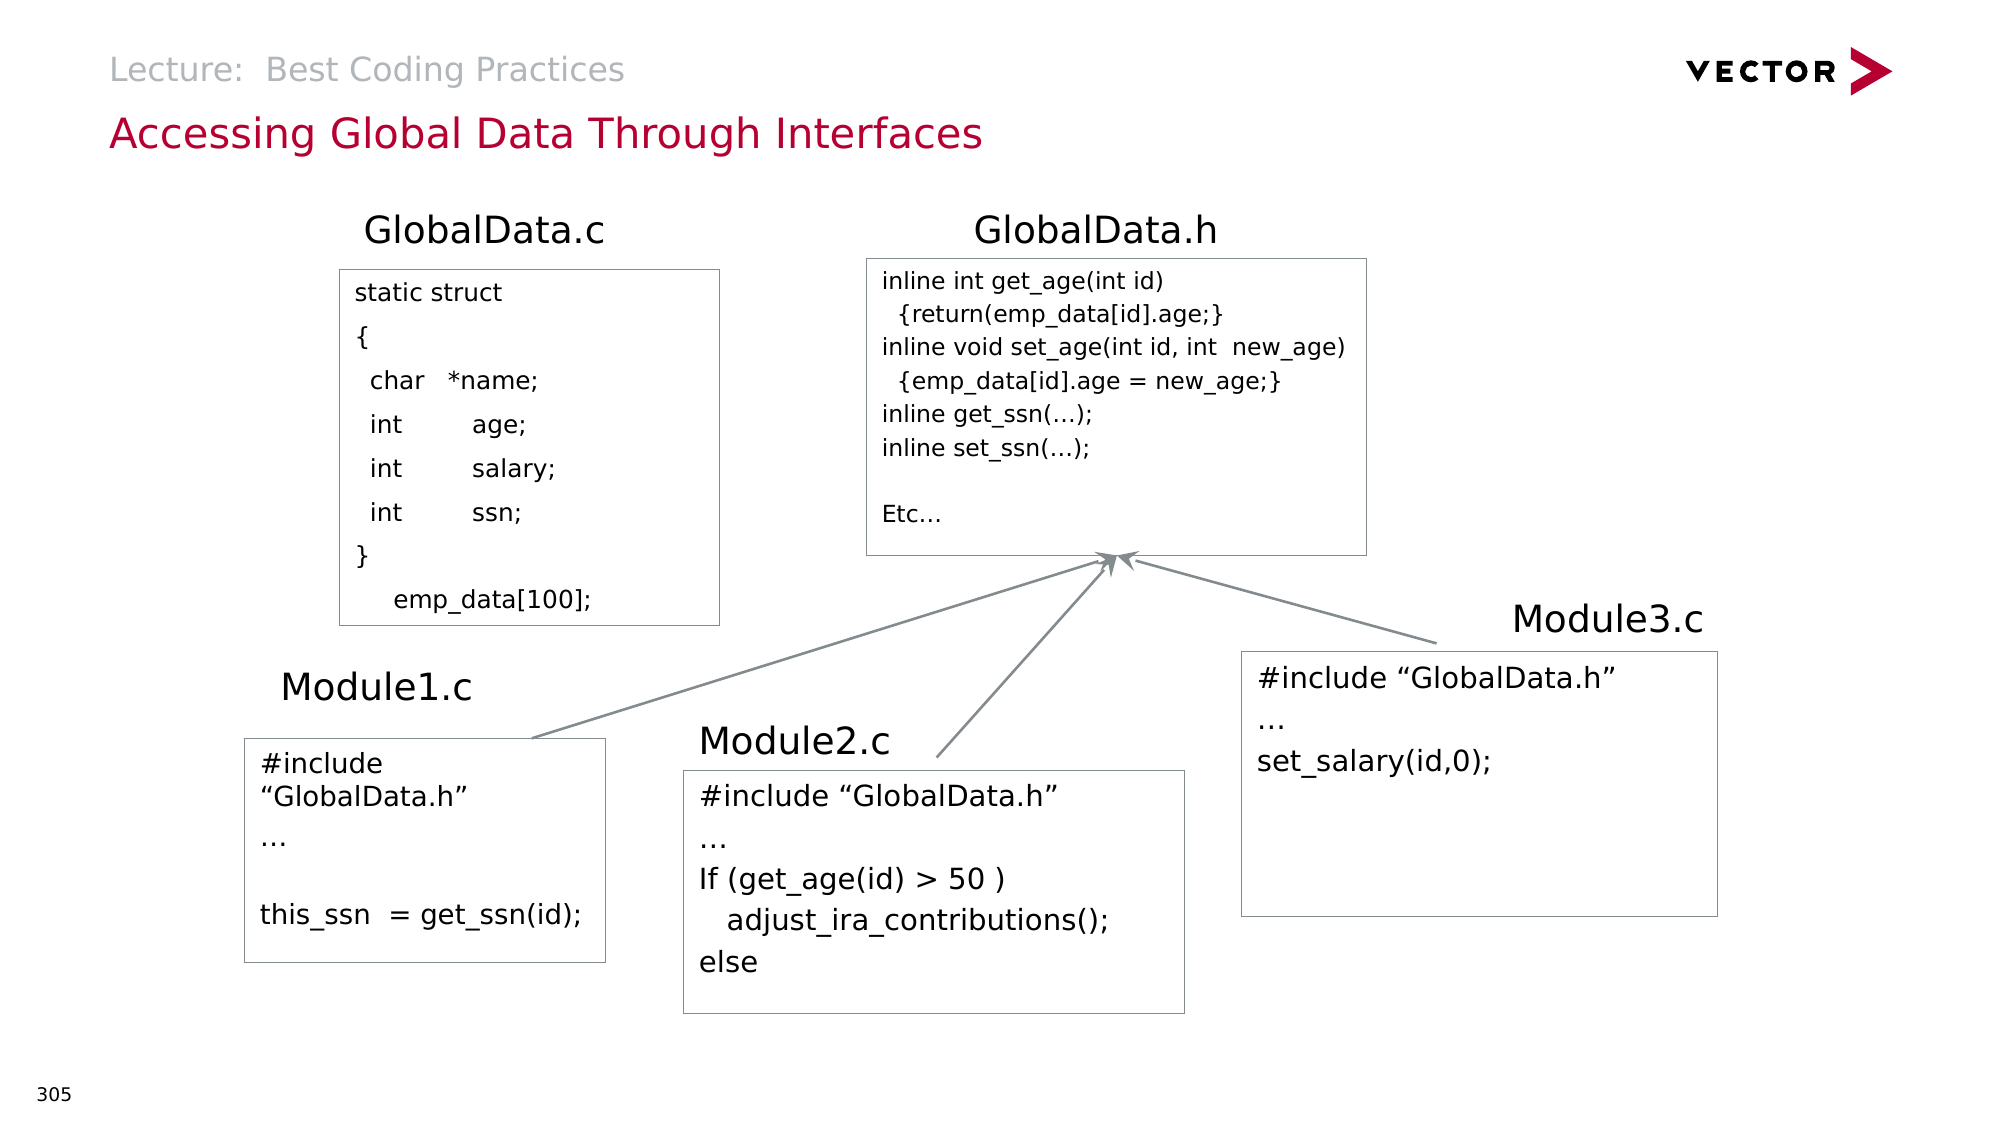

# Lecture:  Best Coding Practices
Accessing Global Data Through Interfaces
GlobalData.c
GlobalData.h
inline int get_age(int id)
  {return(emp_data[id].age;}
inline void set_age(int id, int  new_age)
  {emp_data[id].age = new_age;}
inline get_ssn(…);
inline set_ssn(…);

Etc…
static struct
{
  char   *name;
  int         age;
  int         salary;
  int         ssn;
}
     emp_data[100];

Module3.c
#include “GlobalData.h”
…
set_salary(id,0);

Module1.c
Module2.c
#include “GlobalData.h”
…

this_ssn  = get_ssn(id);

#include “GlobalData.h”
…
If (get_age(id) > 50 )
   adjust_ira_contributions();
else